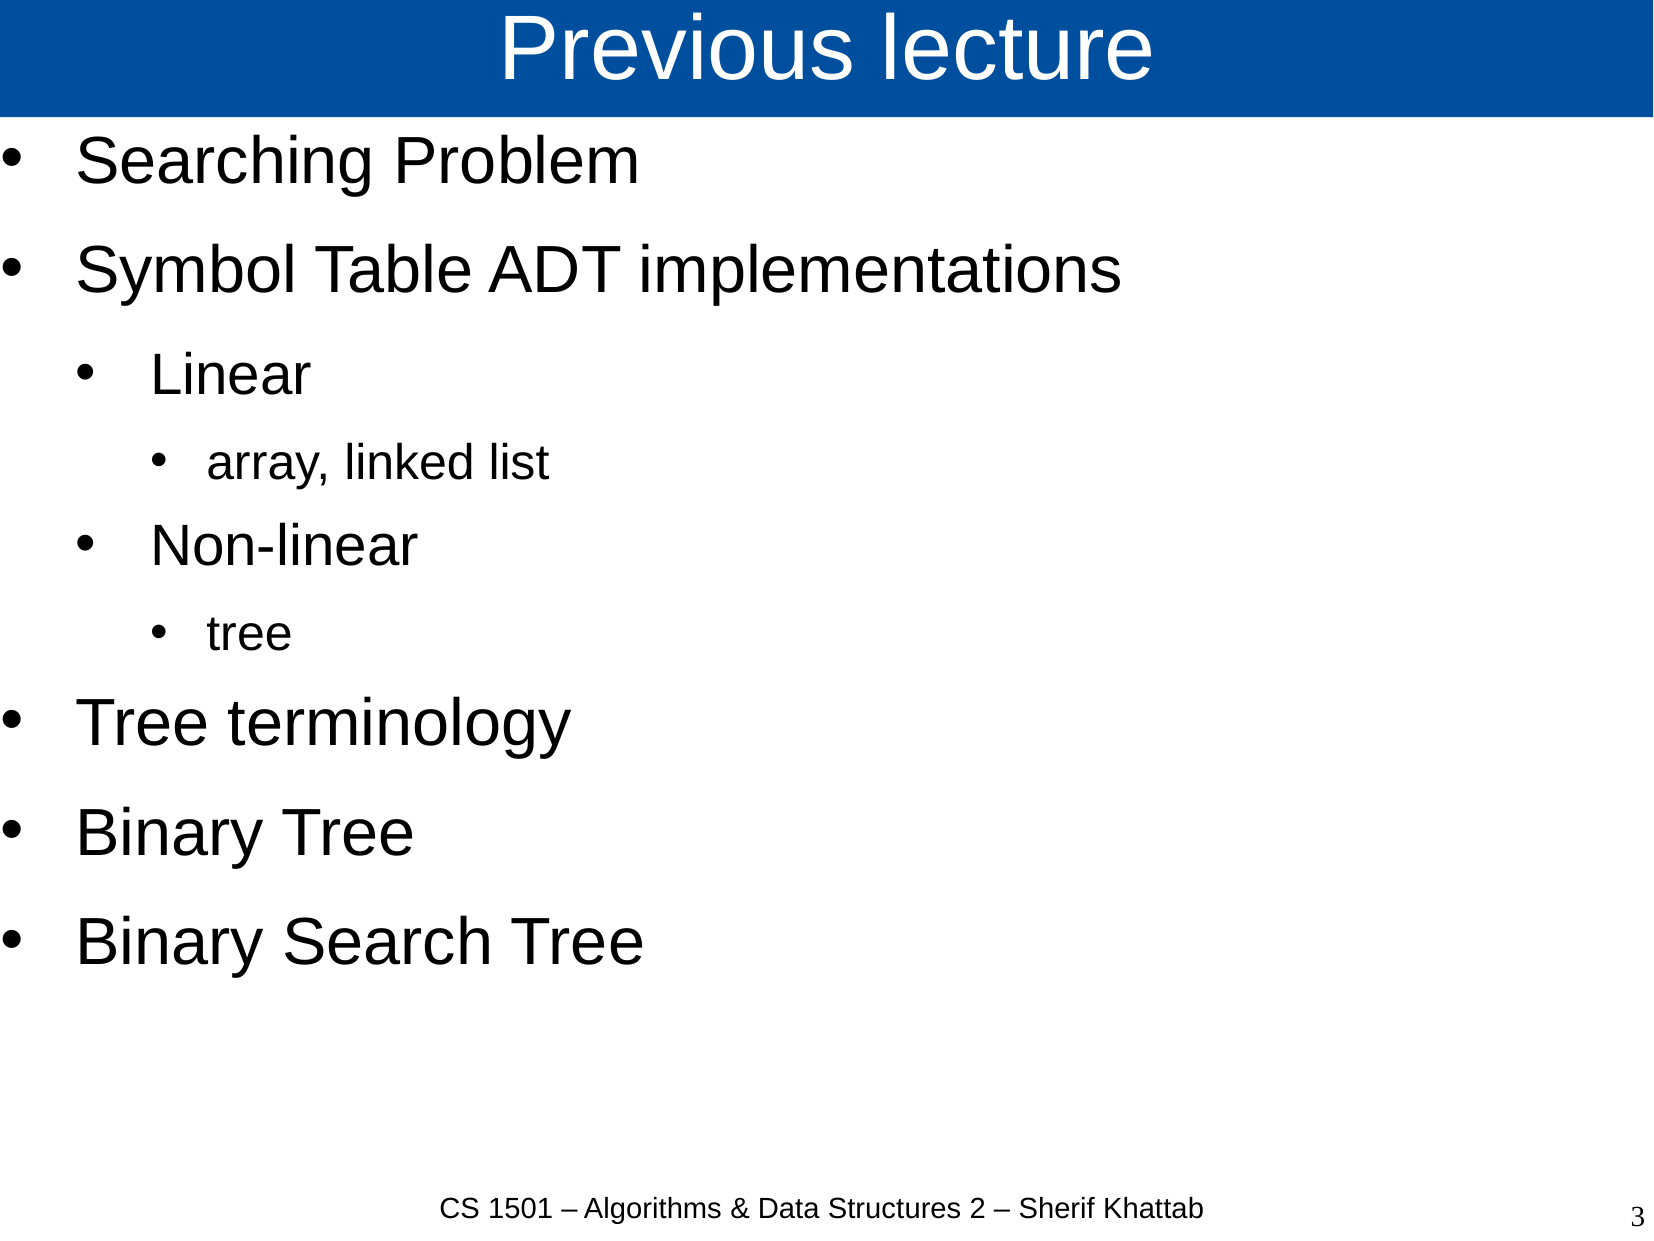

# Previous lecture
Searching Problem
Symbol Table ADT implementations
Linear
array, linked list
Non-linear
tree
Tree terminology
Binary Tree
Binary Search Tree

CS 1501 – Algorithms & Data Structures 2 – Sherif Khattab
3